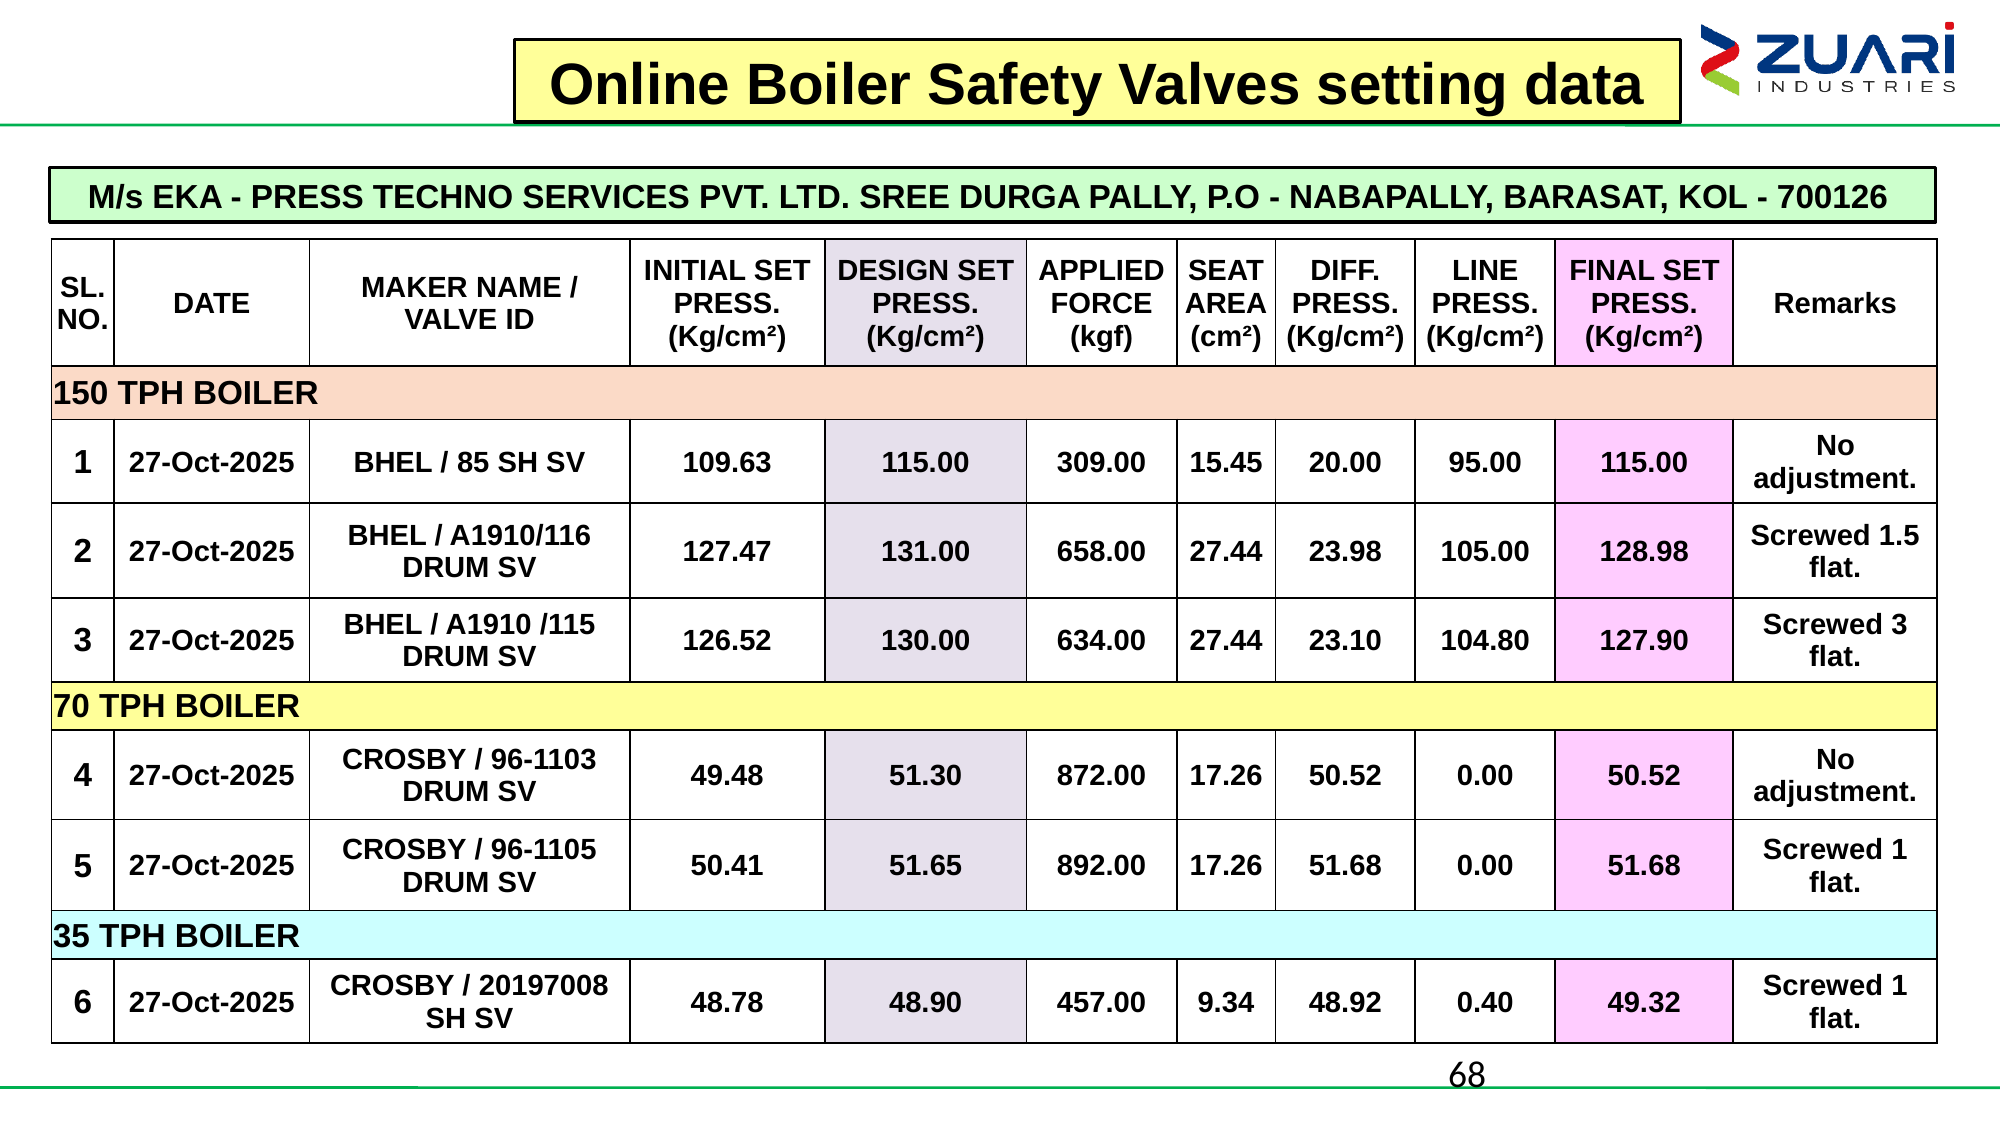

Online Boiler Safety Valves setting data
M/s EKA - PRESS TECHNO SERVICES PVT. LTD. SREE DURGA PALLY, P.O - NABAPALLY, BARASAT, KOL - 700126
| SL. NO. | DATE | MAKER NAME / VALVE ID | INITIAL SET PRESS. (Kg/cm²) | DESIGN SET PRESS. (Kg/cm²) | APPLIED FORCE (kgf) | SEAT AREA (cm²) | DIFF. PRESS. (Kg/cm²) | LINE PRESS. (Kg/cm²) | FINAL SET PRESS. (Kg/cm²) | Remarks |
| --- | --- | --- | --- | --- | --- | --- | --- | --- | --- | --- |
| 150 TPH BOILER |  |  |  |  |  |  |  |  |  |  |
| 1 | 27-Oct-2025 | BHEL / 85 SH SV | 109.63 | 115.00 | 309.00 | 15.45 | 20.00 | 95.00 | 115.00 | No adjustment. |
| 2 | 27-Oct-2025 | BHEL / A1910/116 DRUM SV | 127.47 | 131.00 | 658.00 | 27.44 | 23.98 | 105.00 | 128.98 | Screwed 1.5 flat. |
| 3 | 27-Oct-2025 | BHEL / A1910 /115 DRUM SV | 126.52 | 130.00 | 634.00 | 27.44 | 23.10 | 104.80 | 127.90 | Screwed 3 flat. |
| 70 TPH BOILER |  |  |  |  |  |  |  |  |  |  |
| 4 | 27-Oct-2025 | CROSBY / 96-1103 DRUM SV | 49.48 | 51.30 | 872.00 | 17.26 | 50.52 | 0.00 | 50.52 | No adjustment. |
| 5 | 27-Oct-2025 | CROSBY / 96-1105 DRUM SV | 50.41 | 51.65 | 892.00 | 17.26 | 51.68 | 0.00 | 51.68 | Screwed 1 flat. |
| 35 TPH BOILER |  |  |  |  |  |  |  |  |  |  |
| 6 | 27-Oct-2025 | CROSBY / 20197008 SH SV | 48.78 | 48.90 | 457.00 | 9.34 | 48.92 | 0.40 | 49.32 | Screwed 1 flat. |
68